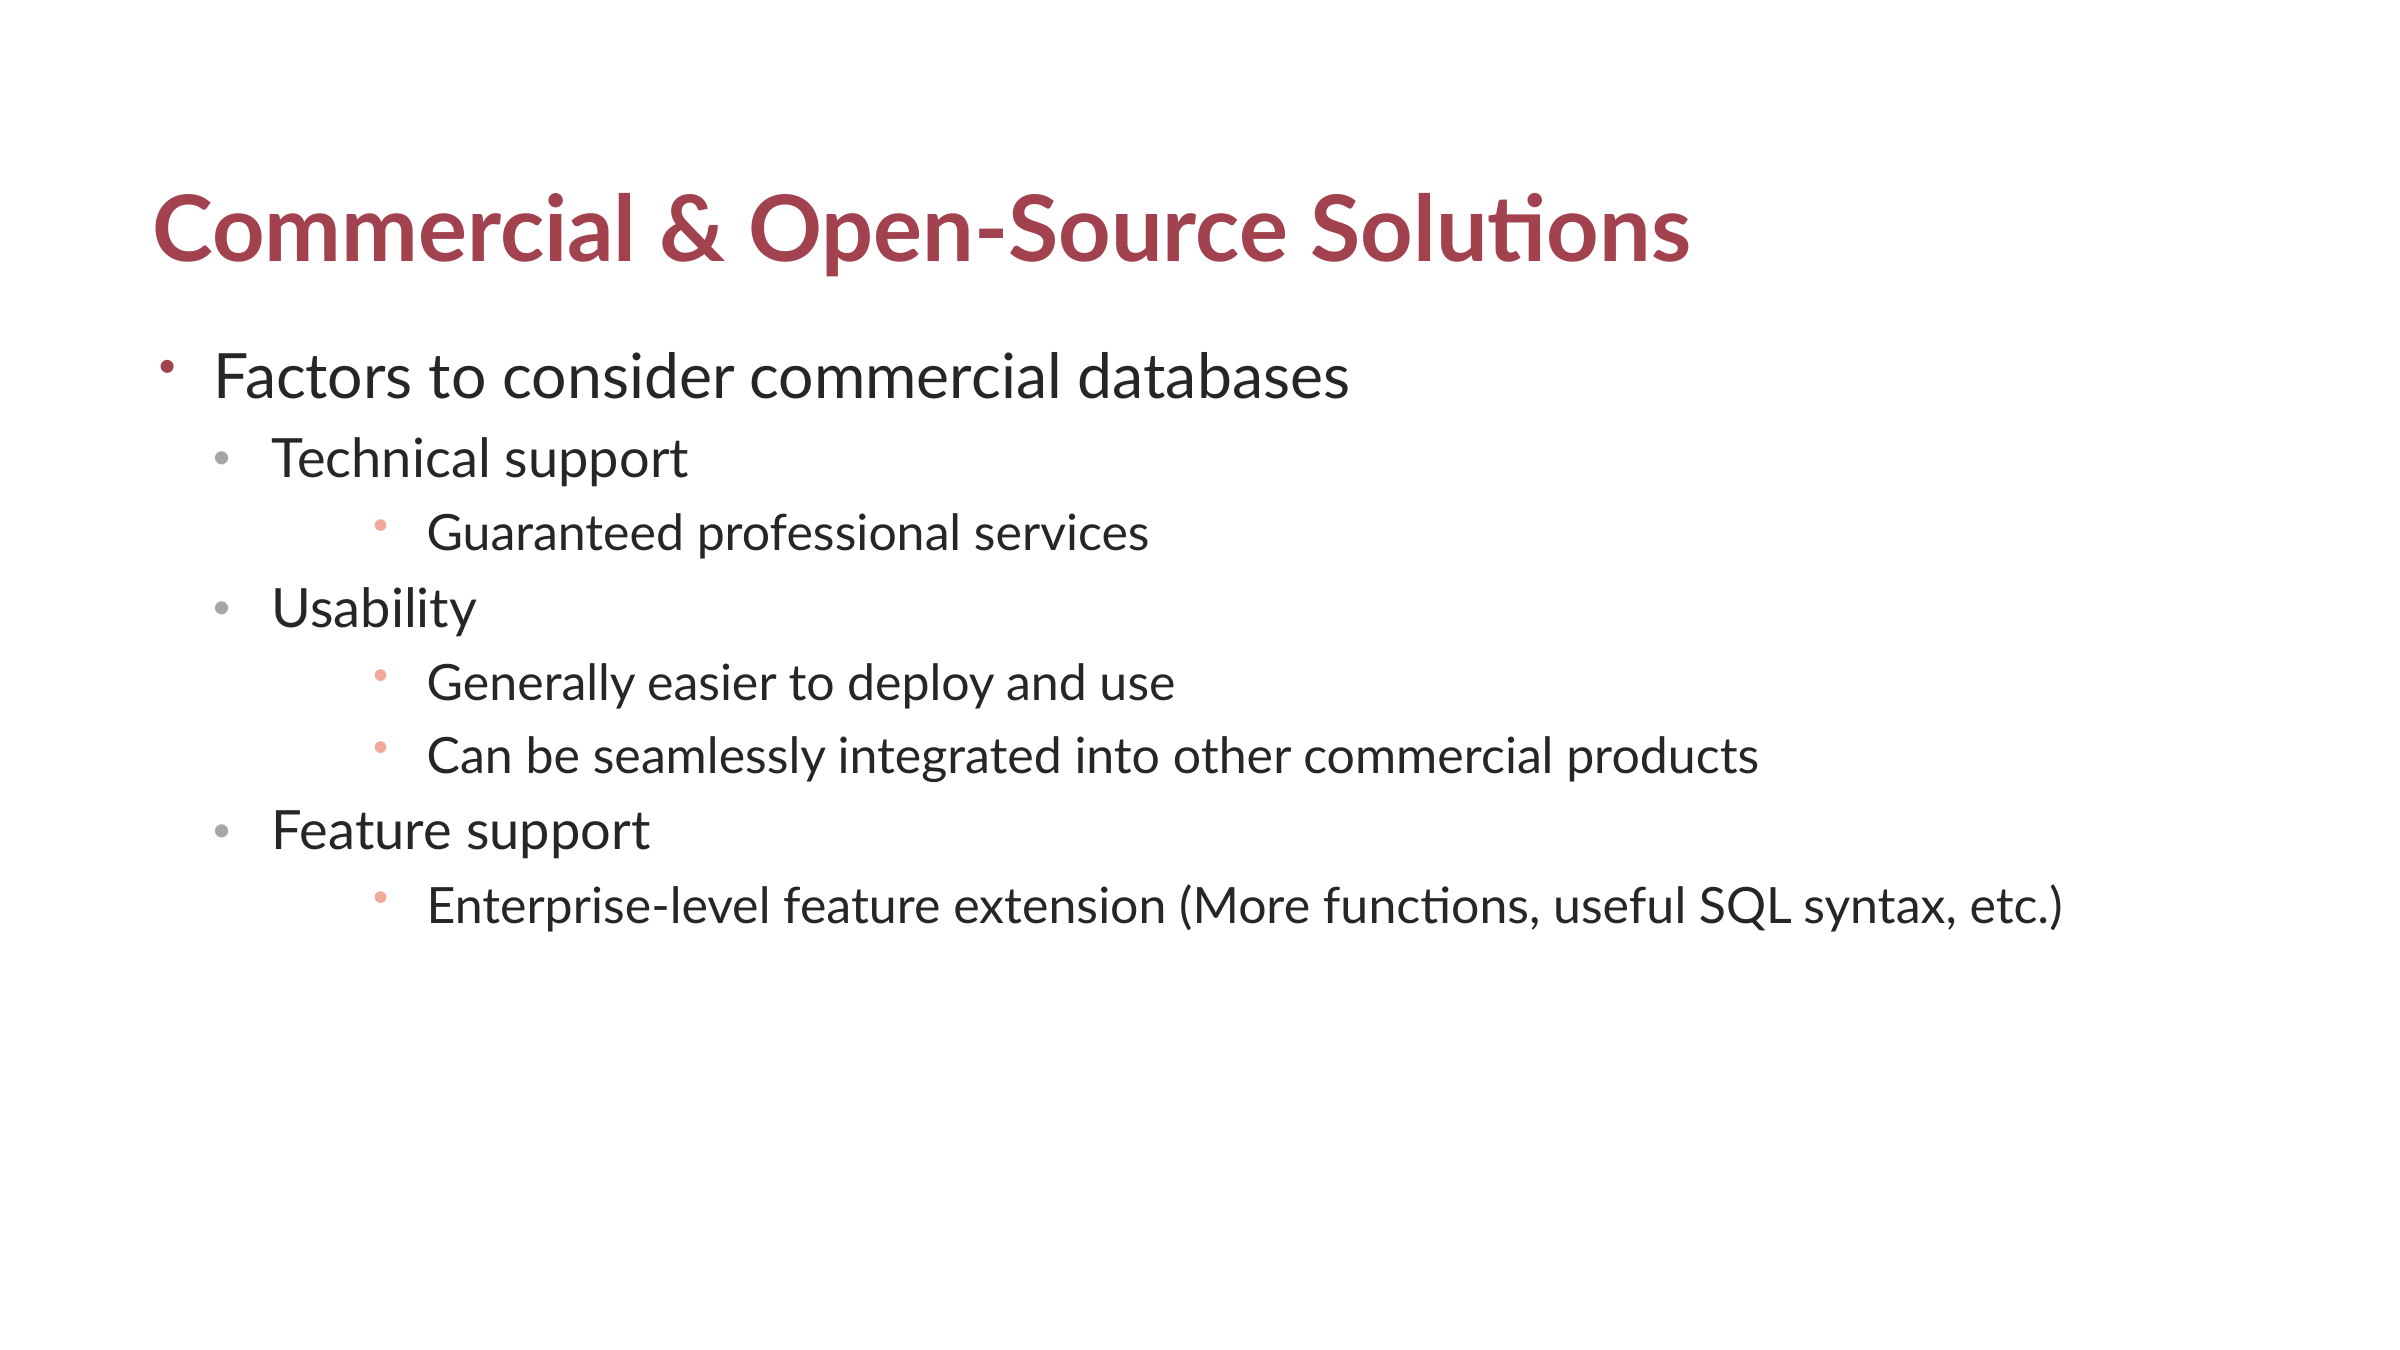

# Commercial & Open-Source Solutions
Factors to consider commercial databases
Technical support
Guaranteed professional services
Usability
Generally easier to deploy and use
Can be seamlessly integrated into other commercial products
Feature support
Enterprise-level feature extension (More functions, useful SQL syntax, etc.)